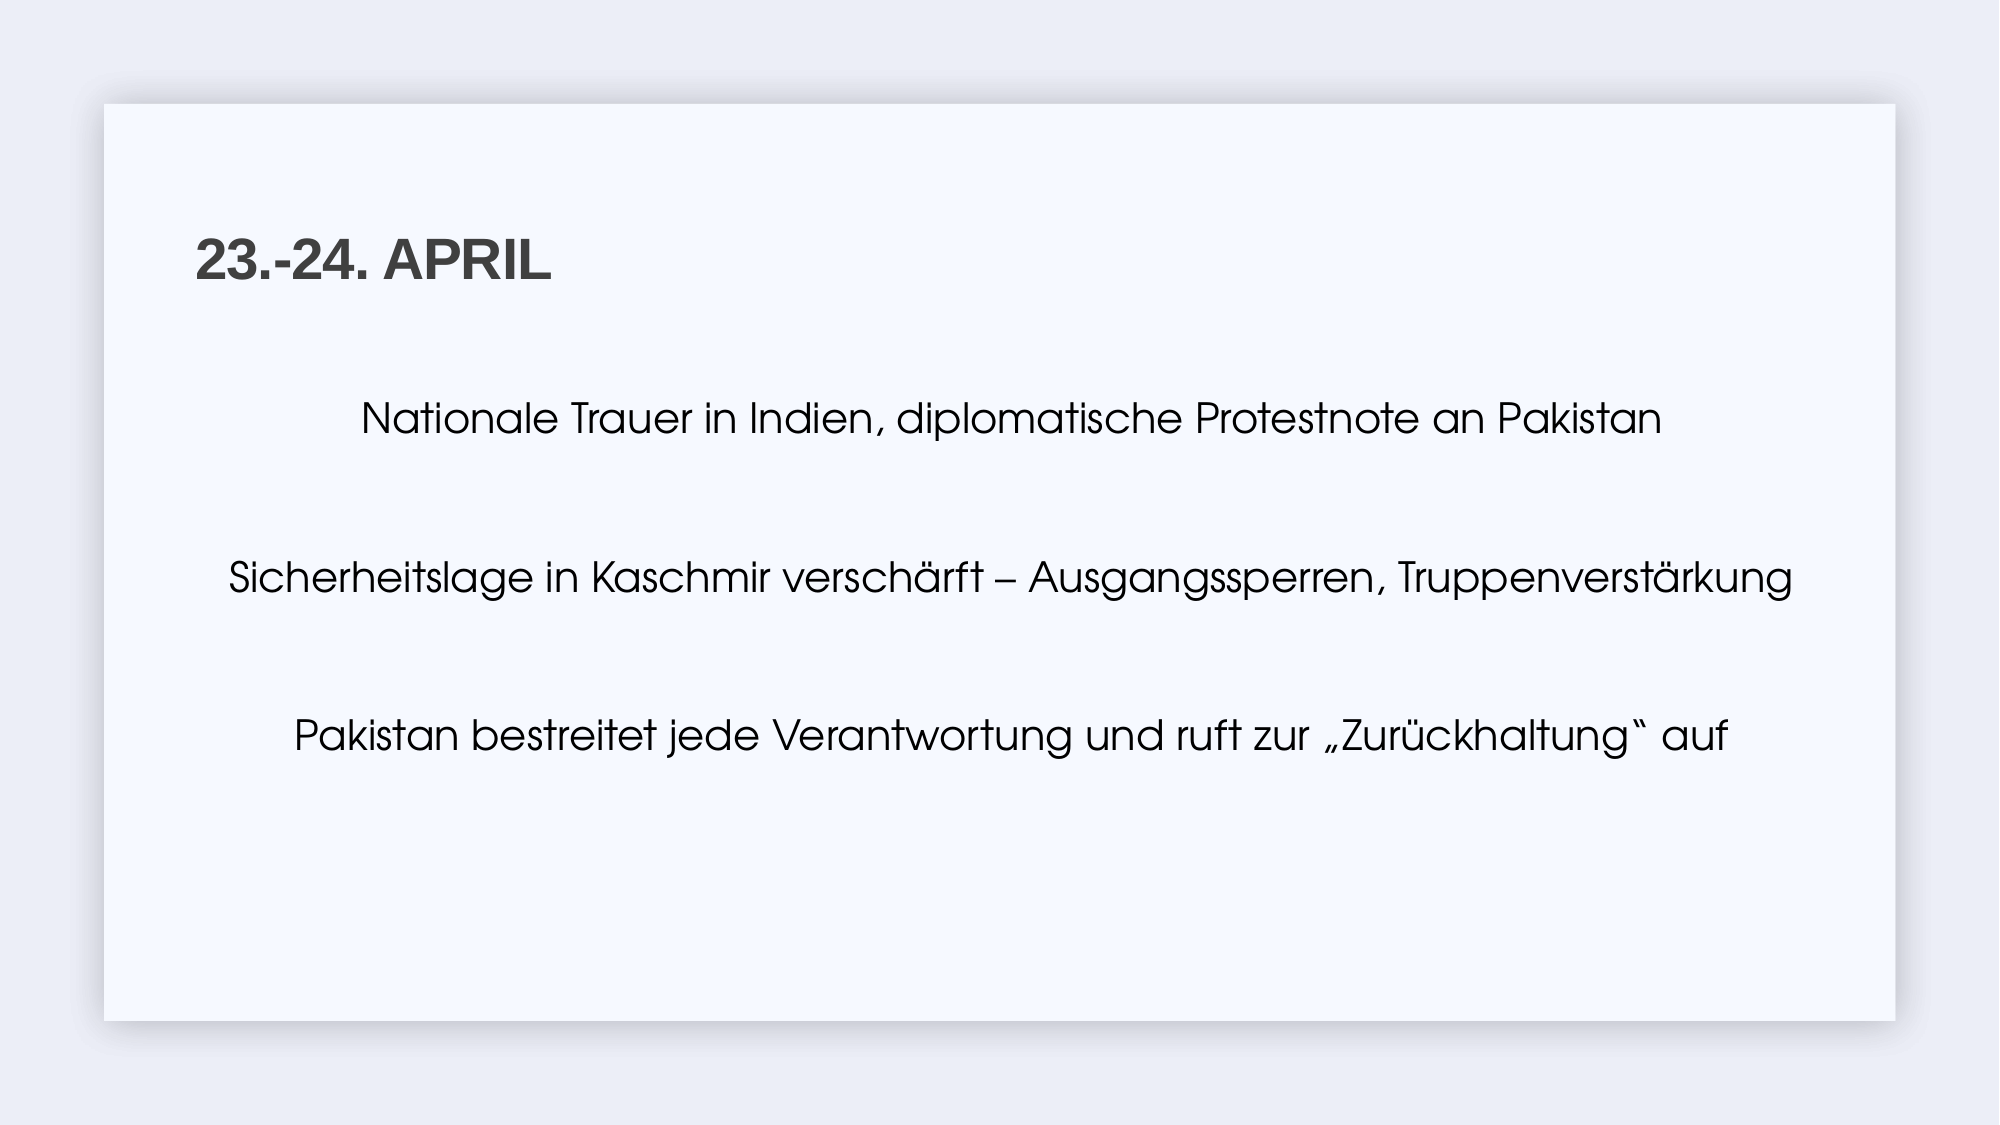

# 23.-24. April
Nationale Trauer in Indien, diplomatische Protestnote an Pakistan

Sicherheitslage in Kaschmir verschärft – Ausgangssperren, Truppenverstärkung

Pakistan bestreitet jede Verantwortung und ruft zur „Zurückhaltung“ auf